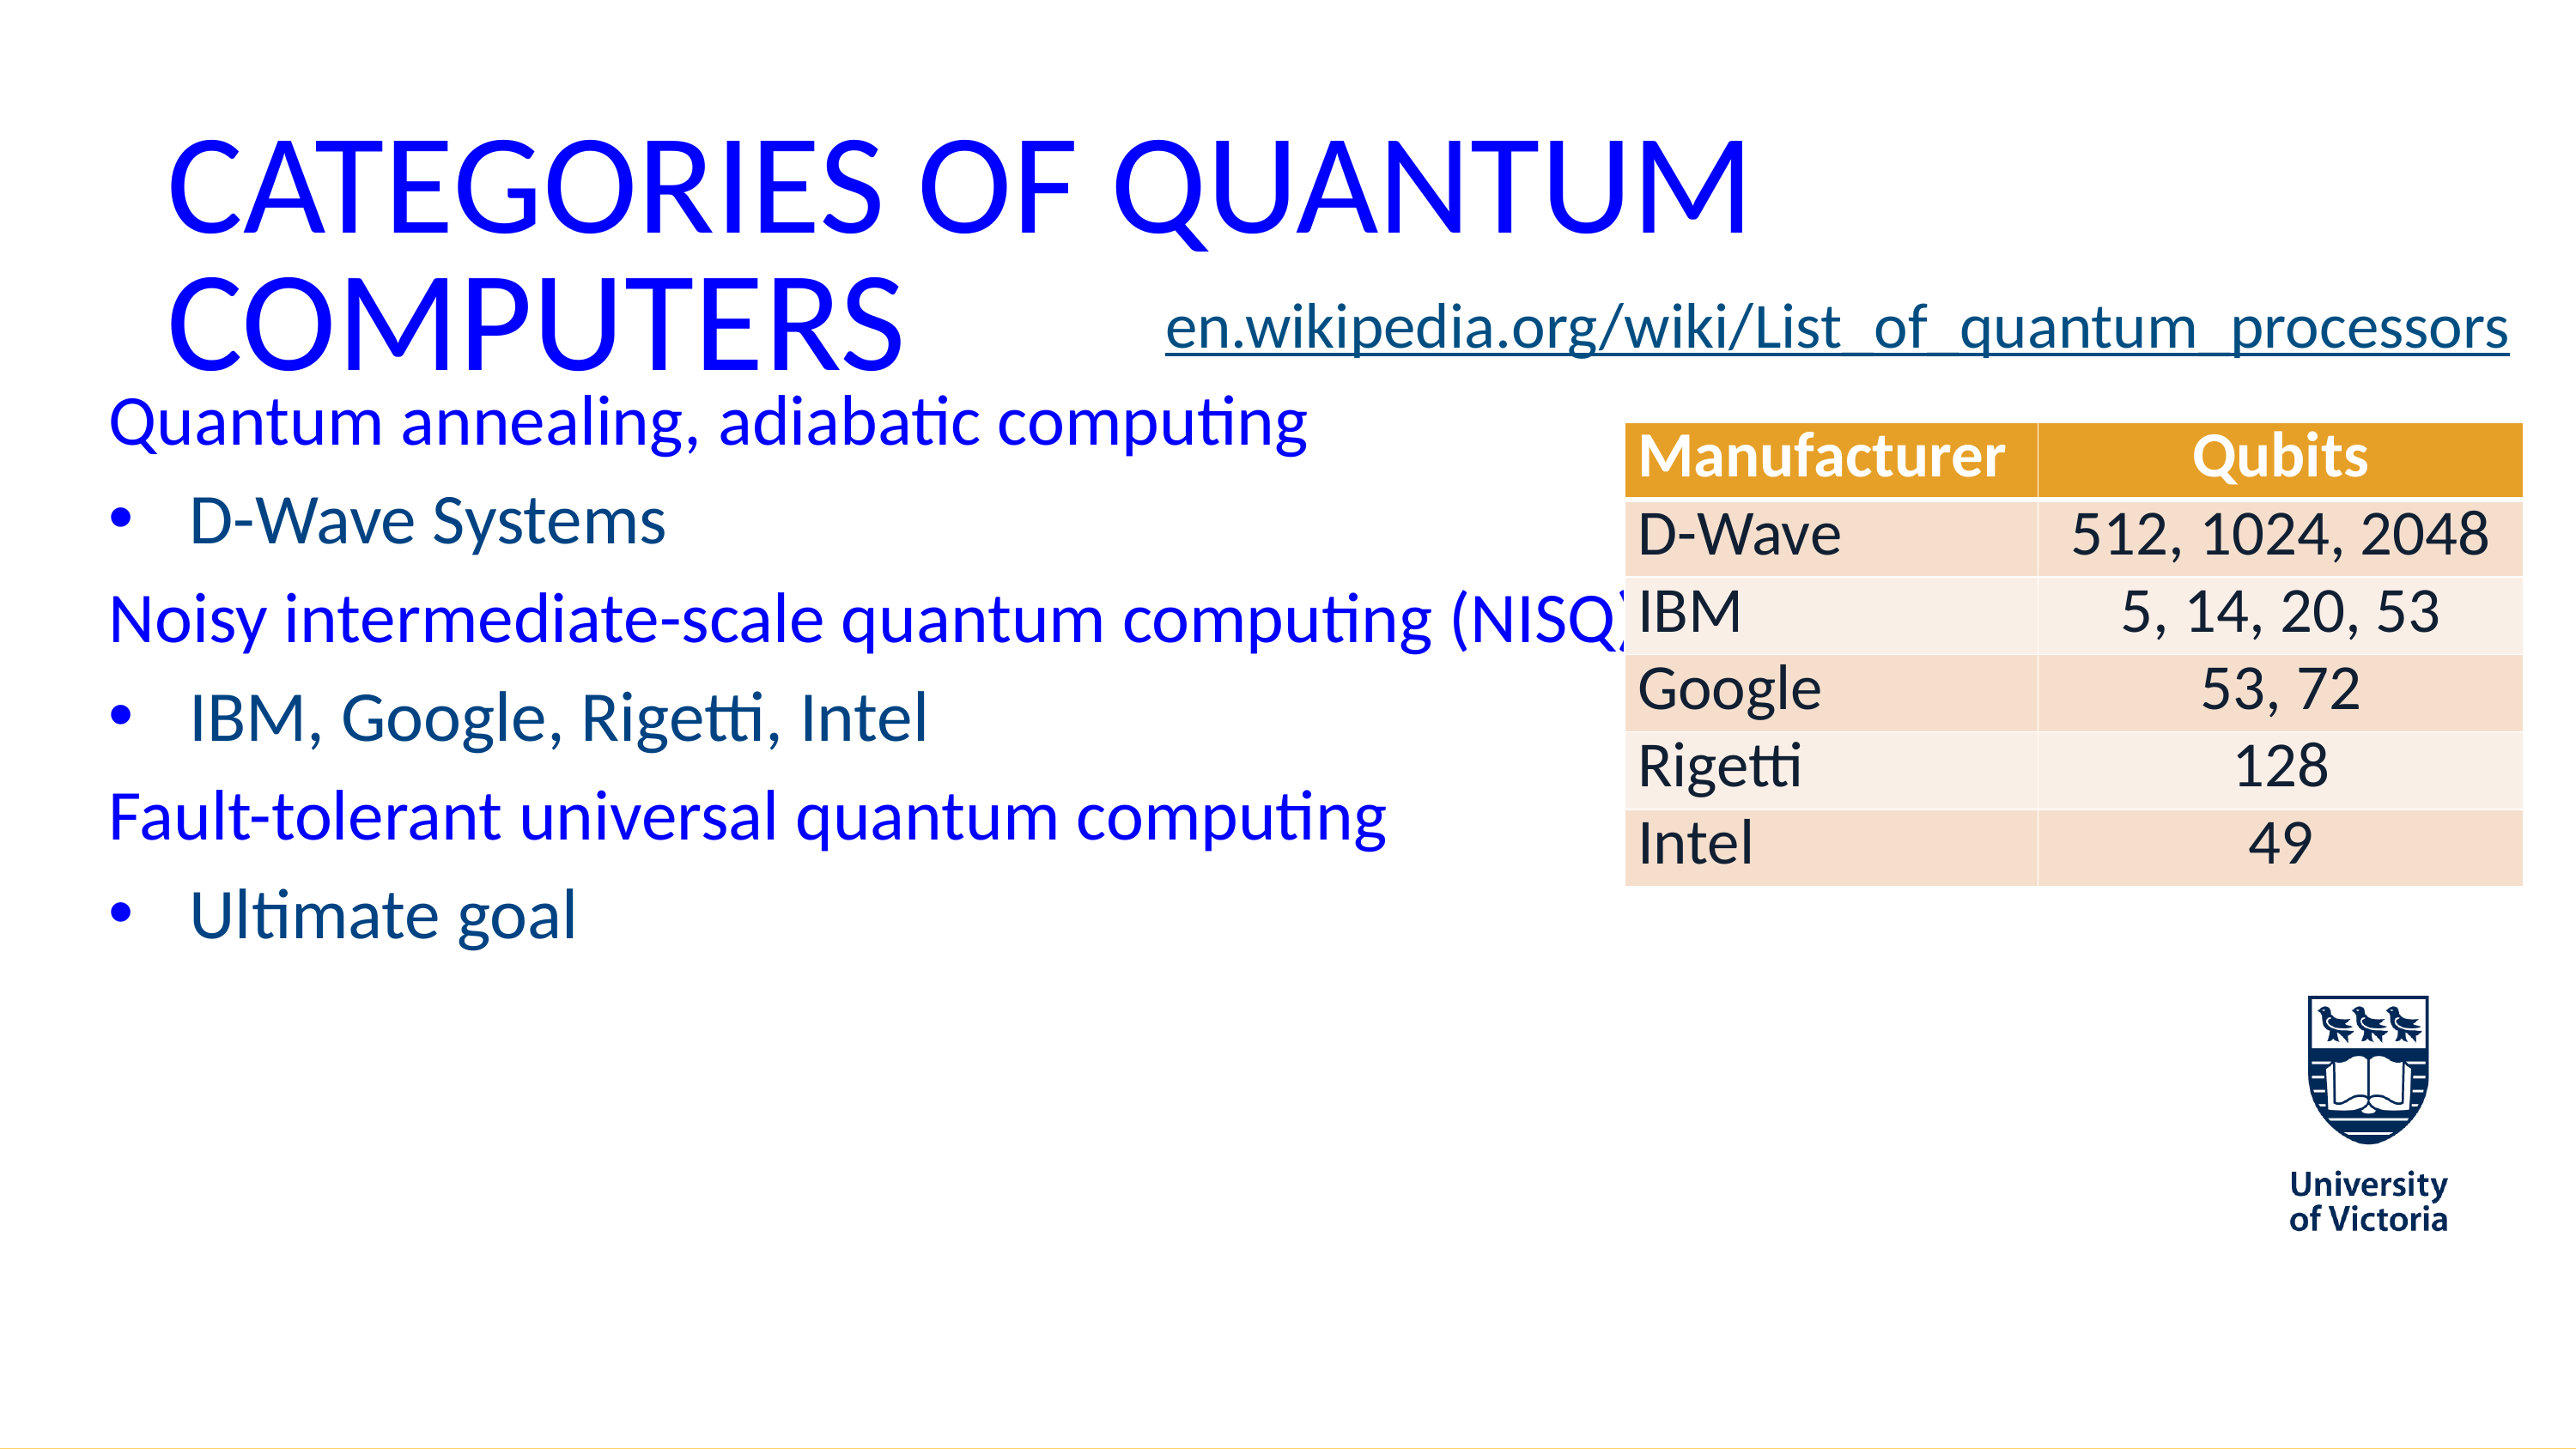

# Categories of Quantum computers
en.wikipedia.org/wiki/List_of_quantum_processors
Quantum annealing, adiabatic computing
D-Wave Systems
Noisy intermediate-scale quantum computing (NISQ)
IBM, Google, Rigetti, Intel
Fault-tolerant universal quantum computing
Ultimate goal

| Manufacturer | Qubits |
| --- | --- |
| D-Wave | 512, 1024, 2048 |
| IBM | 5, 14, 20, 53 |
| Google | 53, 72 |
| Rigetti | 128 |
| Intel | 49 |